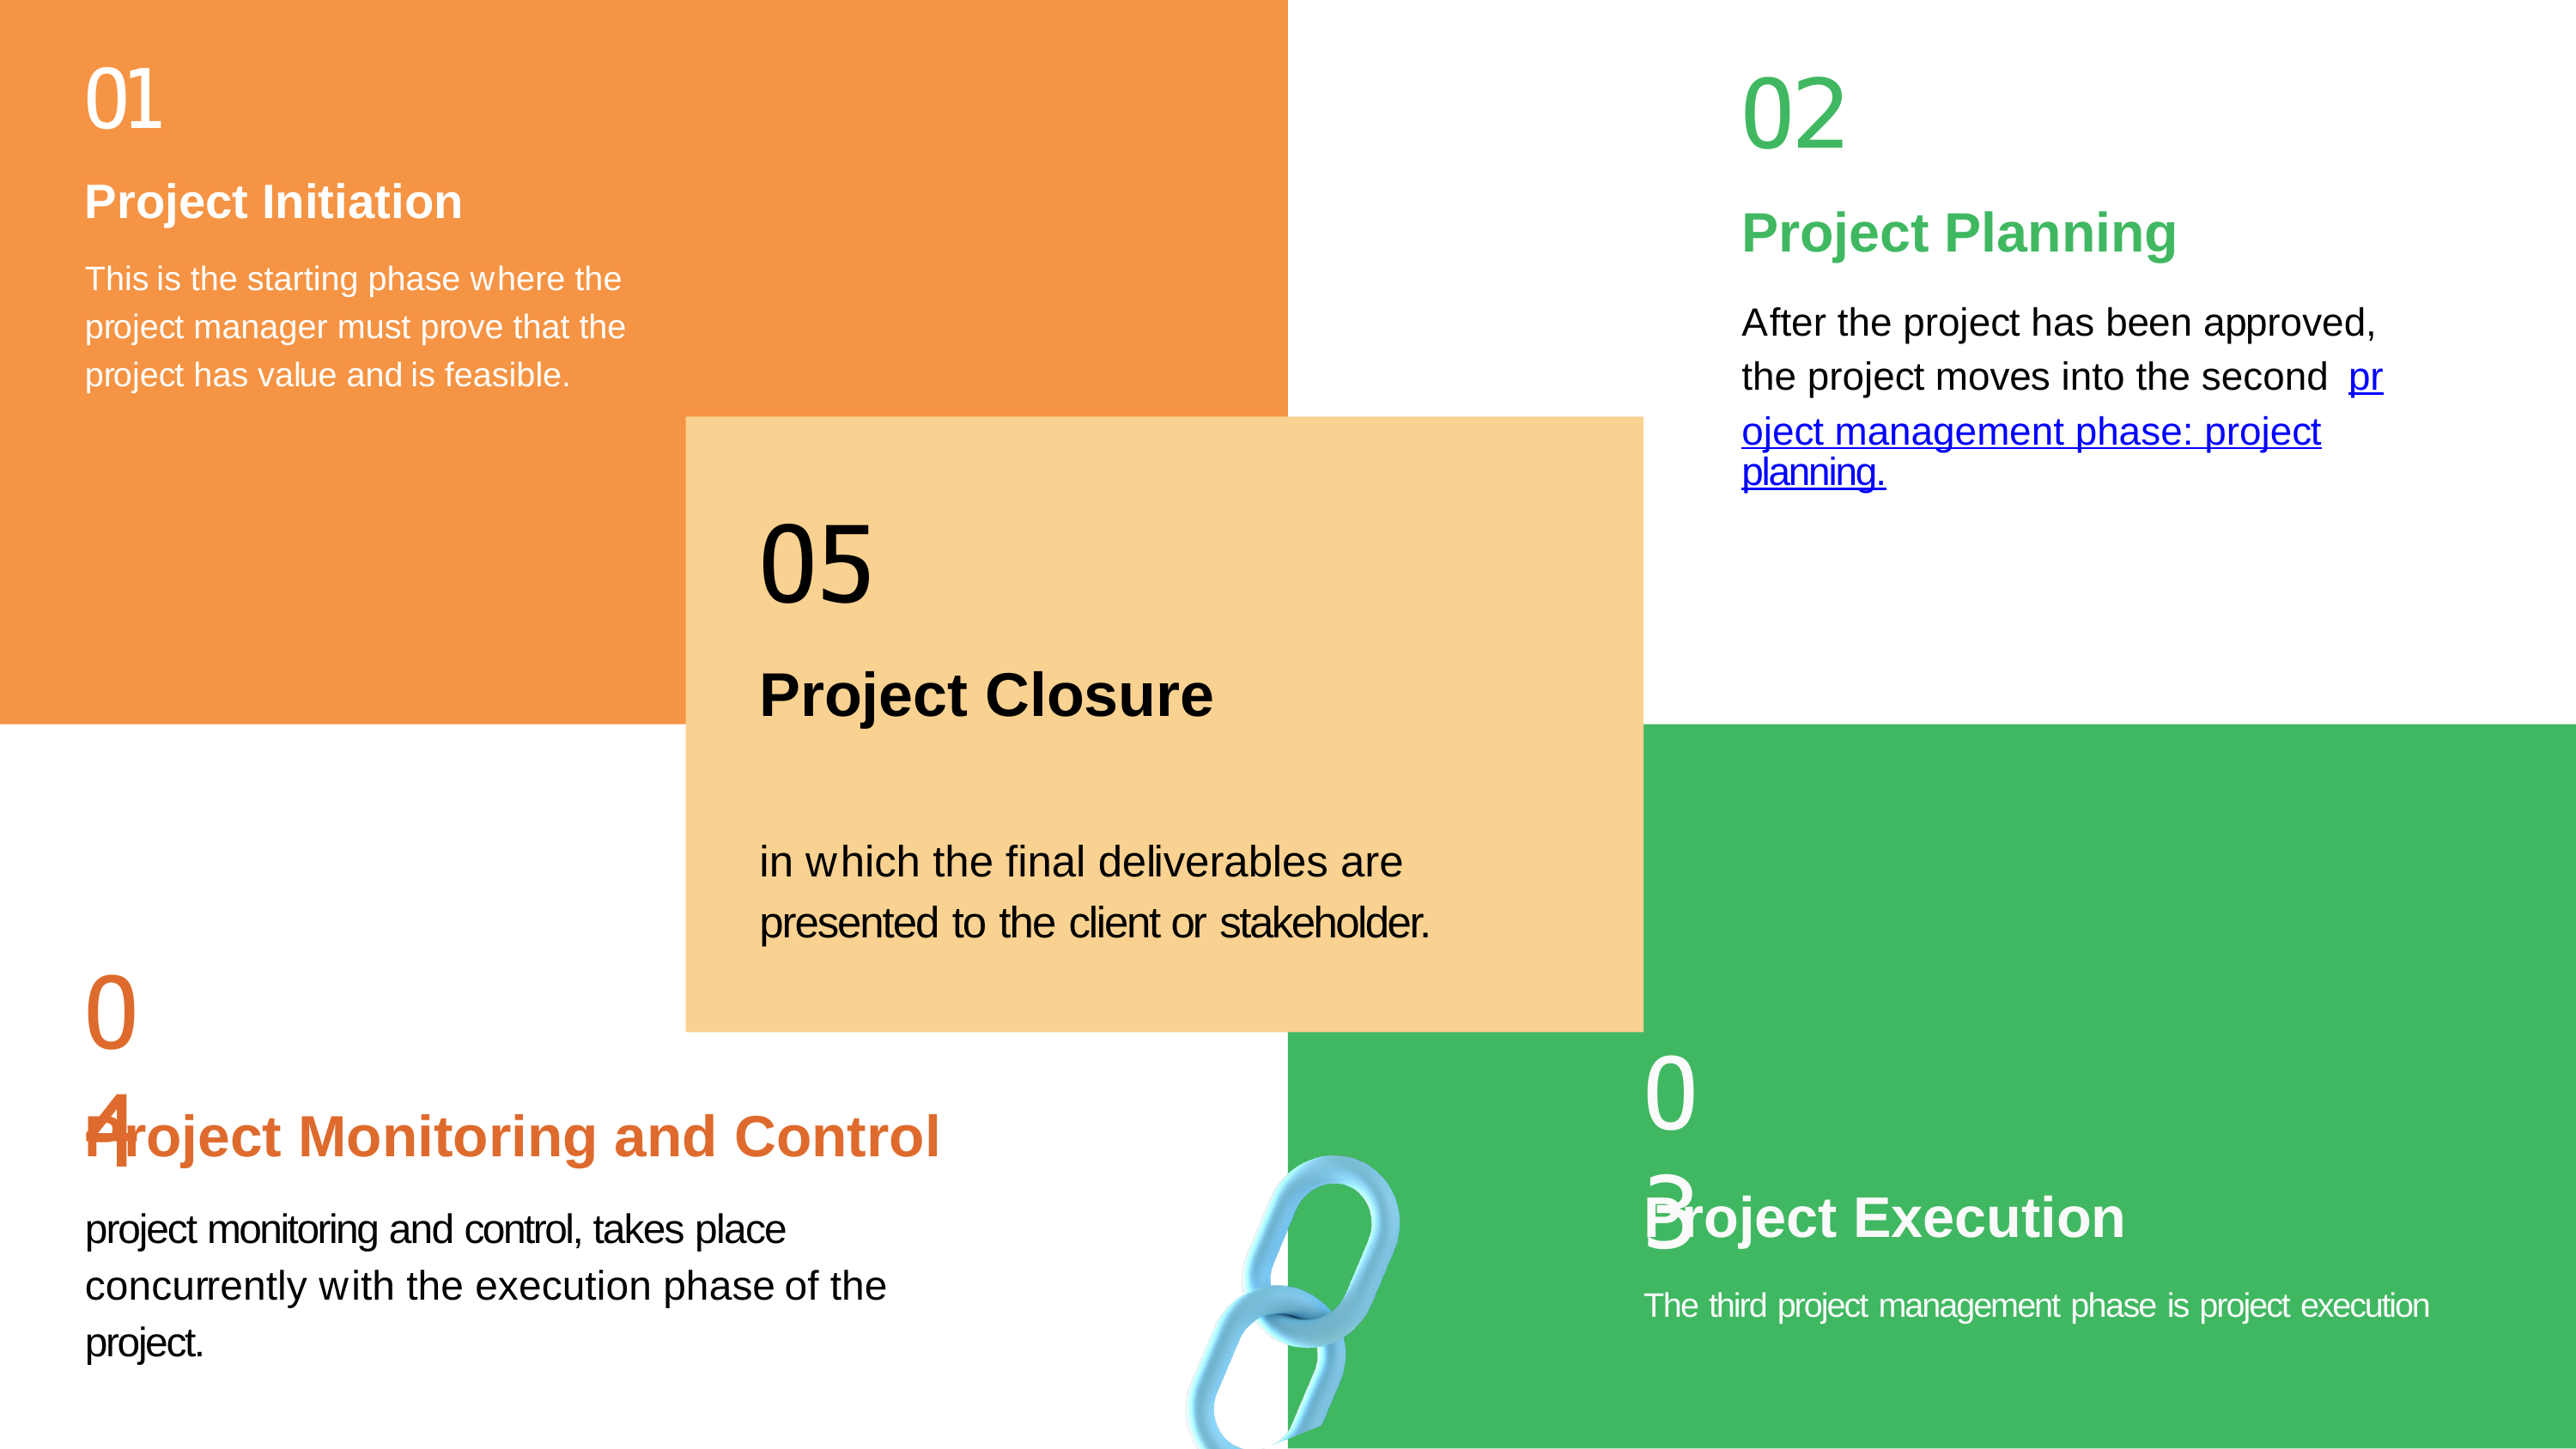

01
Project Initiation
This is the starting phase where the  project manager must prove that the  project has value and is feasible.
02
Project Planning
After the project has been approved,  the project moves into the second  project management phase: project
05
Project Closure
planning.
in which the final deliverables are  presented to the client or stakeholder.
04
03
Project Monitoring and Control
project monitoring and control, takes place  concurrently with the execution phase of the  project.
Project Execution
The third project management phase is project execution